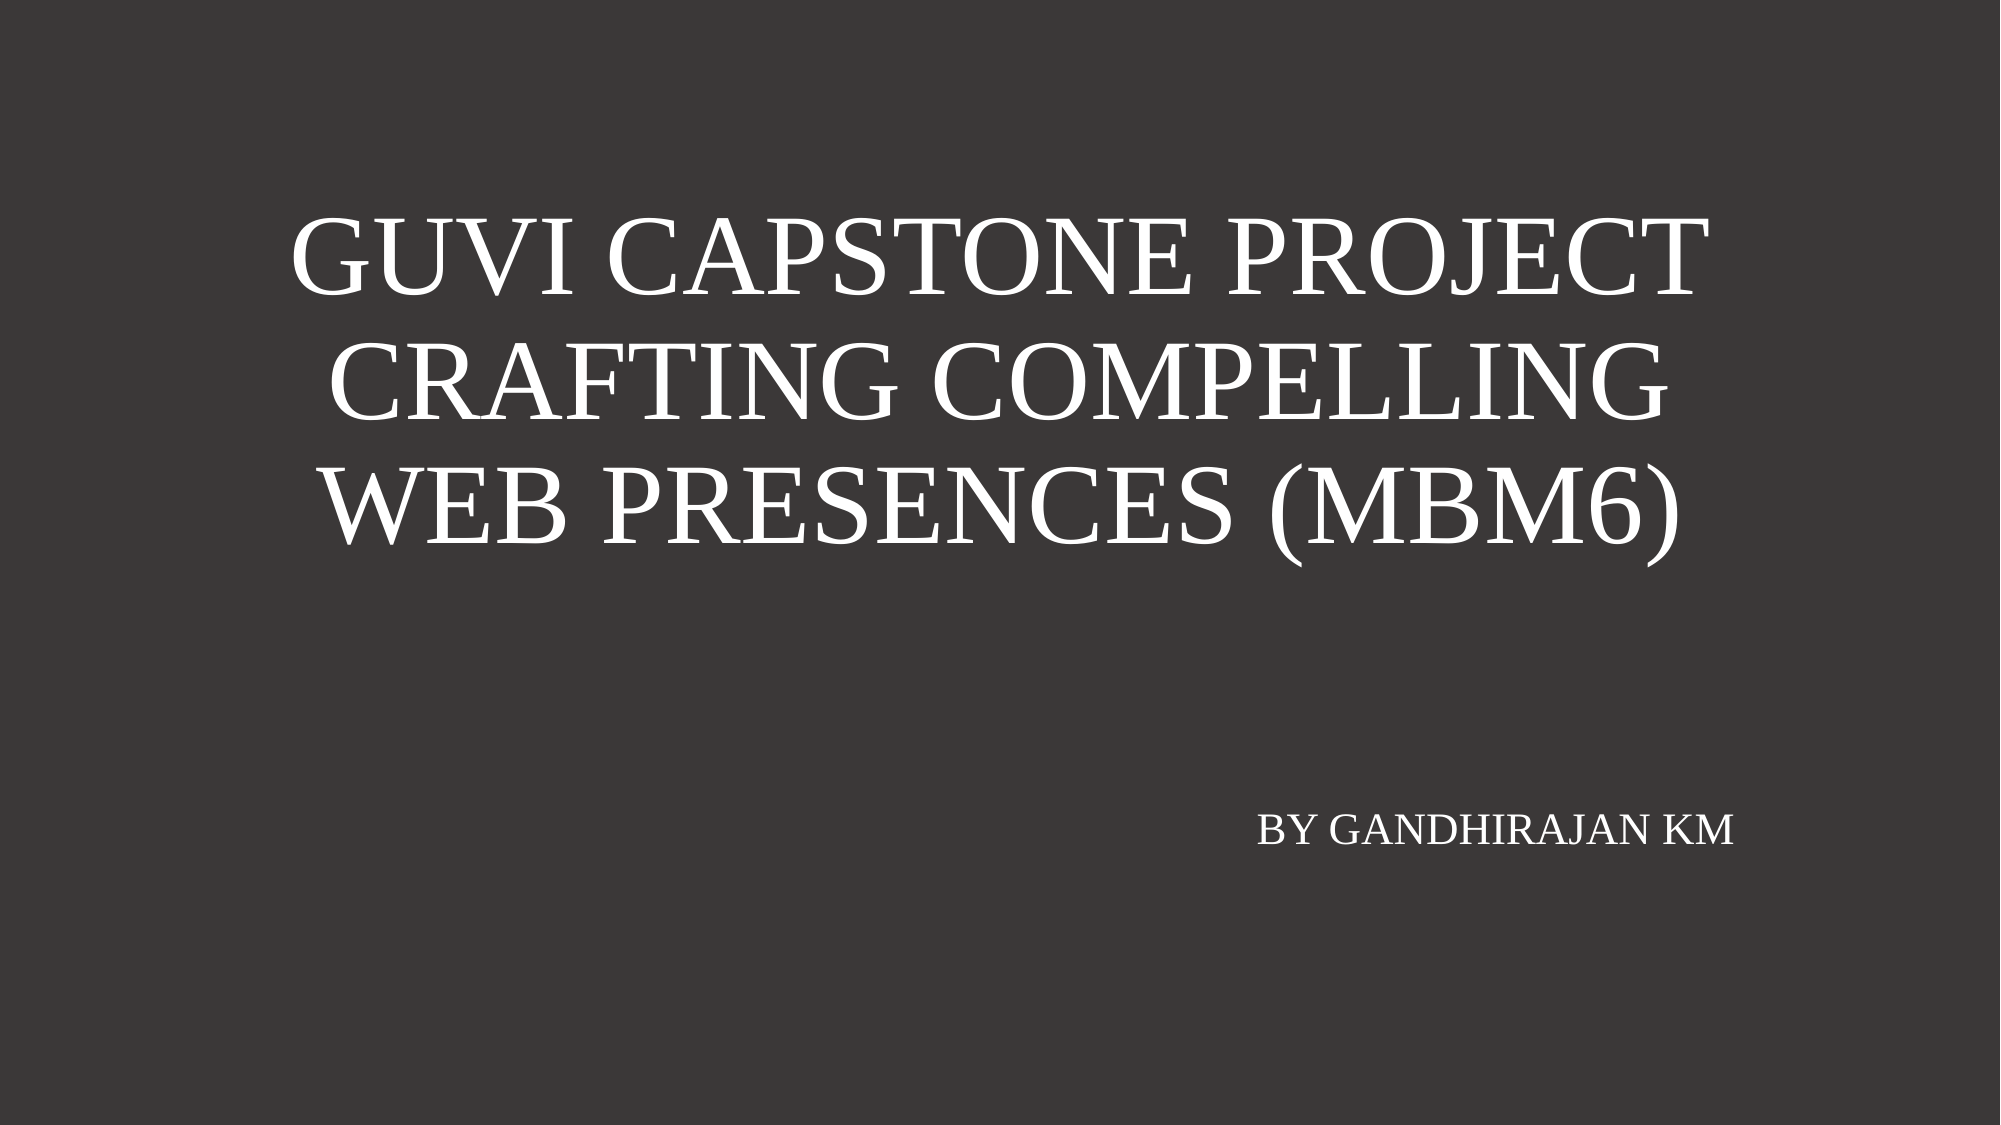

# GUVI CAPSTONE PROJECT CRAFTING COMPELLING WEB PRESENCES (MBM6)

BY GANDHIRAJAN KM